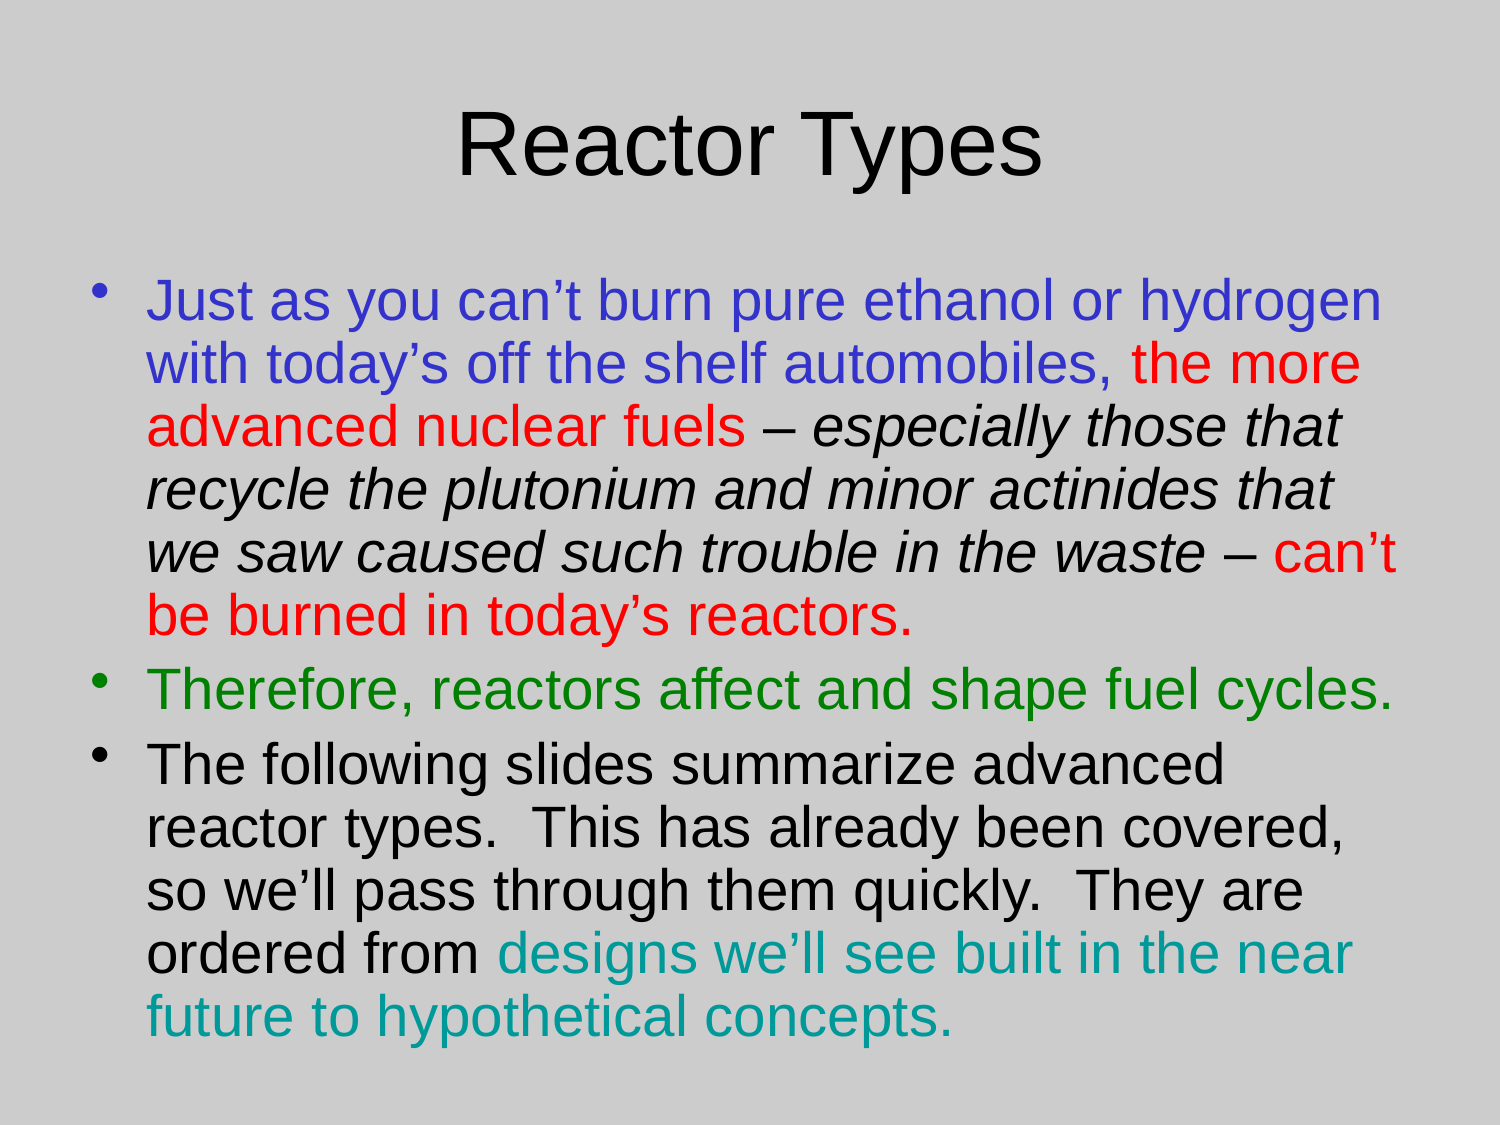

# Reactor Types
Just as you can’t burn pure ethanol or hydrogen with today’s off the shelf automobiles, the more advanced nuclear fuels – especially those that recycle the plutonium and minor actinides that we saw caused such trouble in the waste – can’t be burned in today’s reactors.
Therefore, reactors affect and shape fuel cycles.
The following slides summarize advanced reactor types.  This has already been covered, so we’ll pass through them quickly.  They are ordered from designs we’ll see built in the near future to hypothetical concepts.